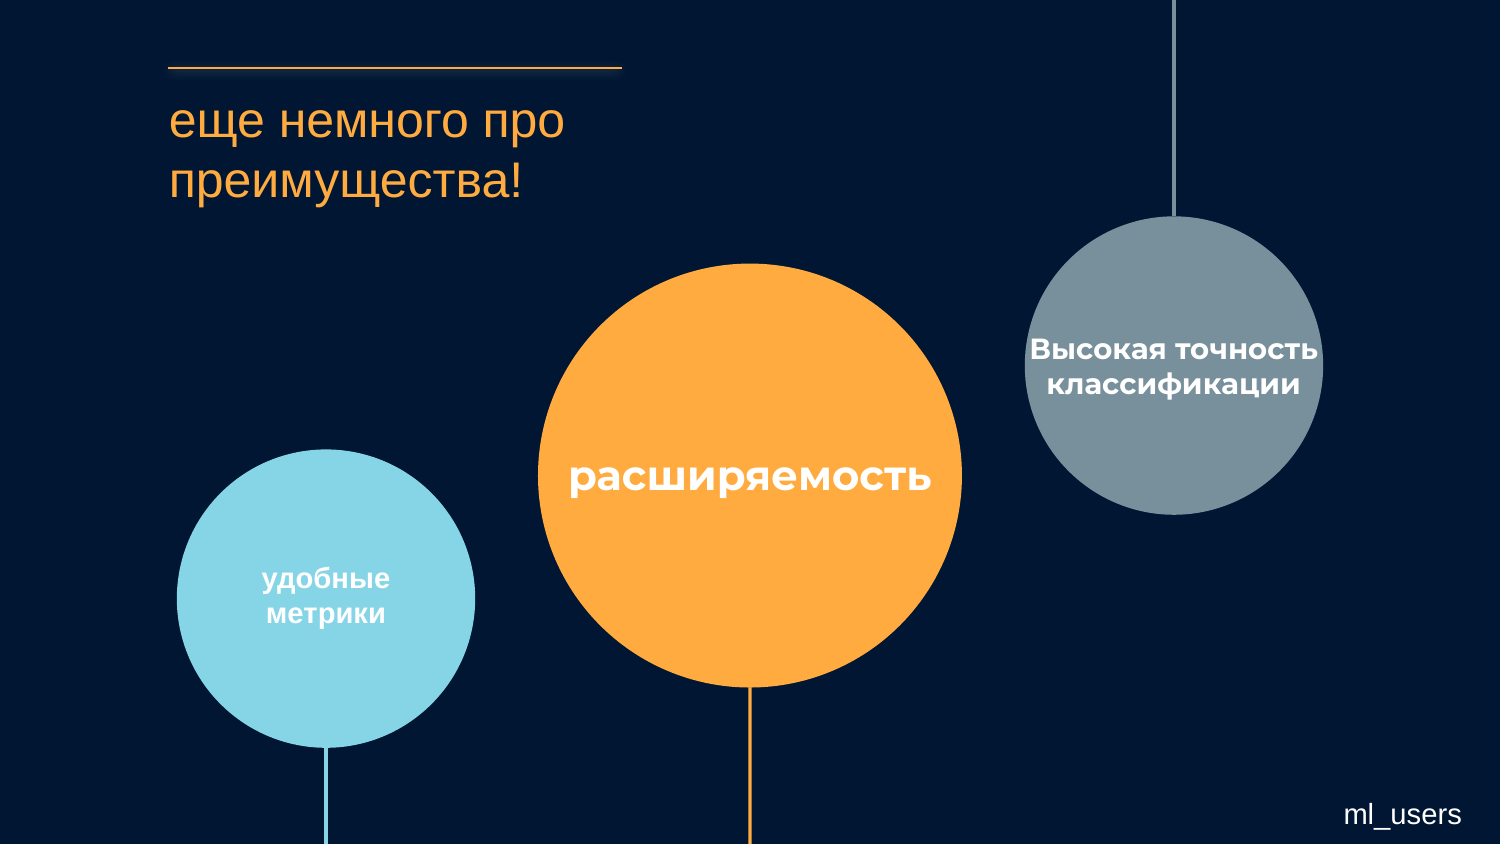

# еще немного про преимущества!

Высокая точность классификации
расширяемость

удобные метрики
ml_users